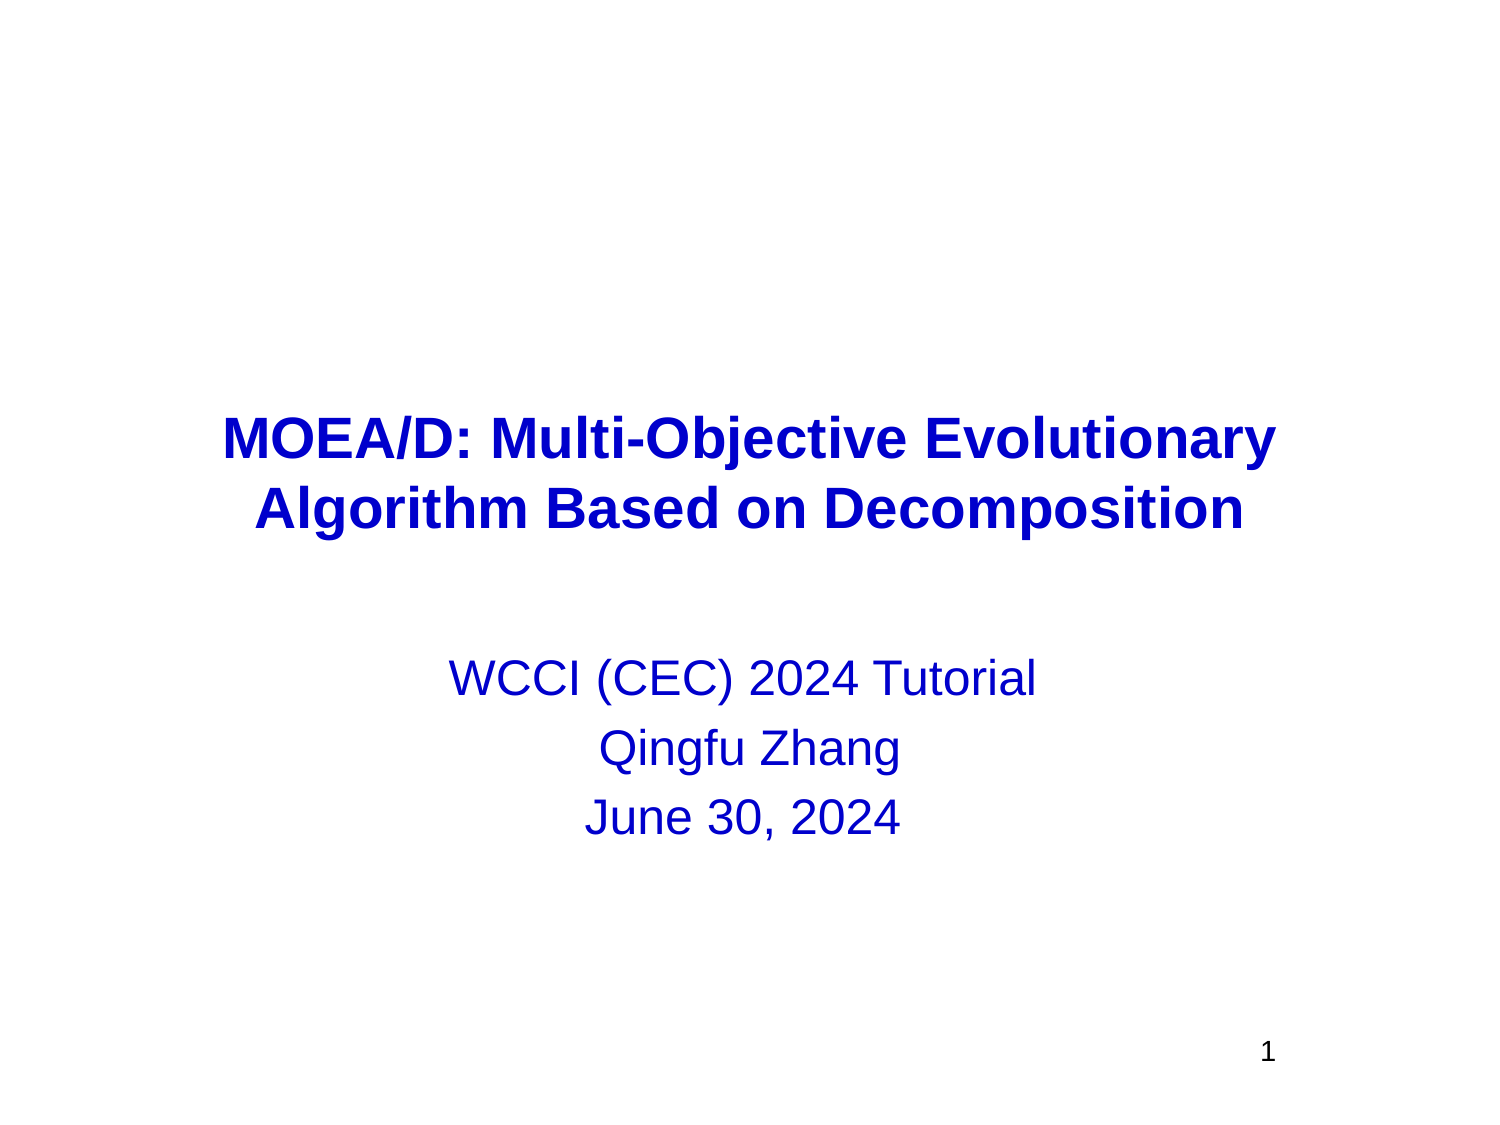

# MOEA/D: Multi-Objective Evolutionary Algorithm Based on Decomposition
WCCI (CEC) 2024 Tutorial
Qingfu Zhang
June 30, 2024
1